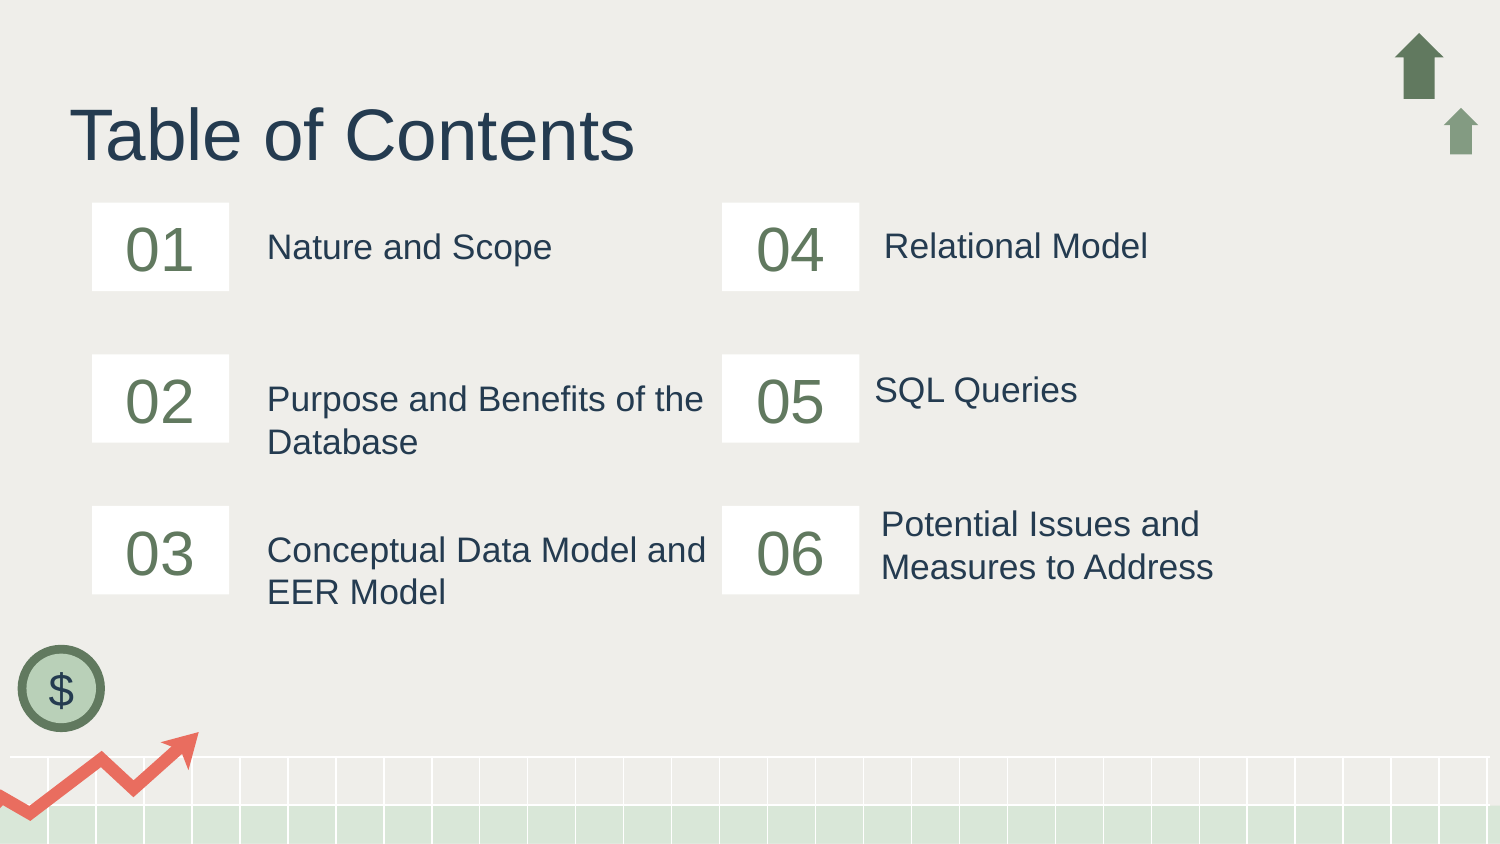

# Table of Contents

01
04
Relational Model
Nature and Scope
SQL Queries

02
05
Purpose and Benefits of the Database

Potential Issues and Measures to Address
03
06
Conceptual Data Model and EER Model